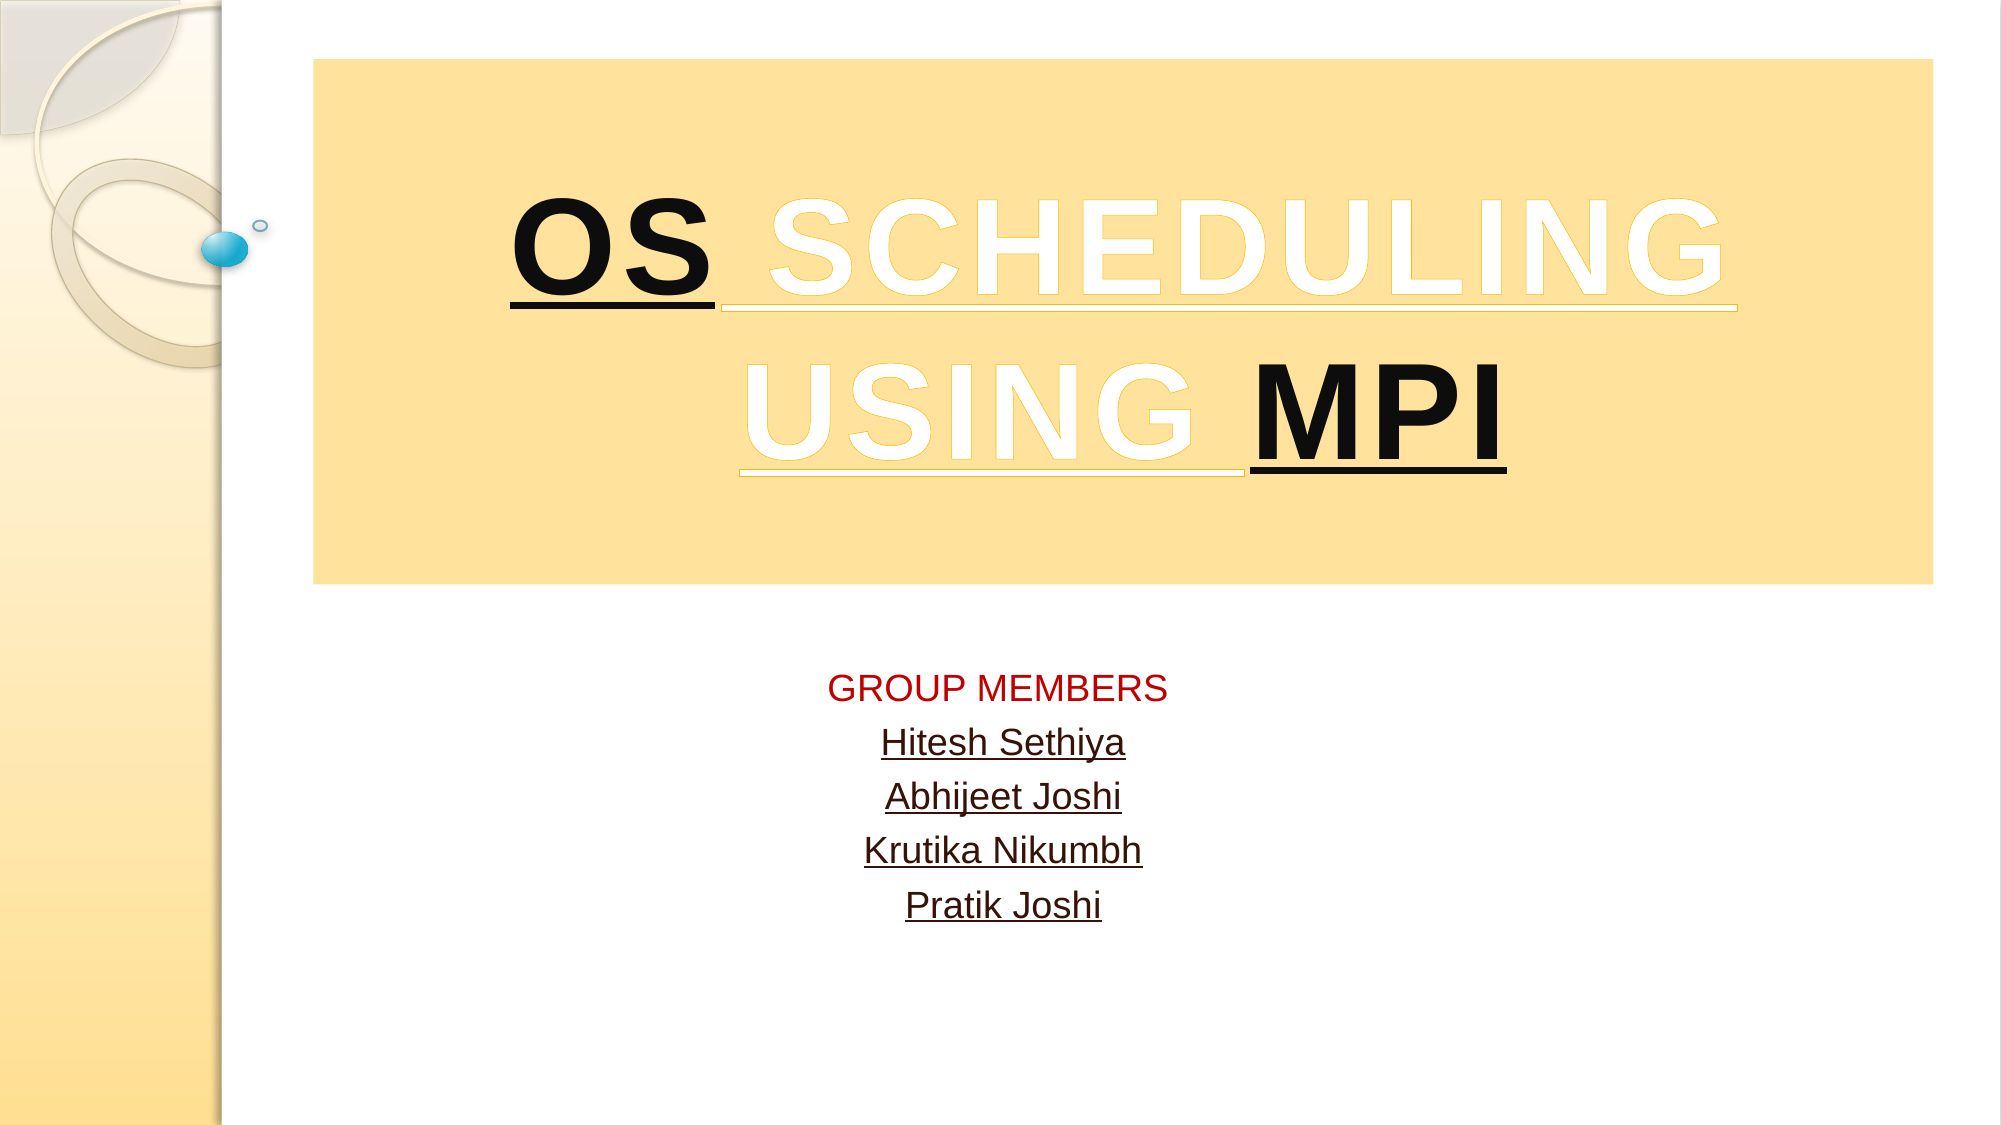

# OS SCHEDULING USING MPI
GROUP MEMBERS
Hitesh Sethiya
Abhijeet Joshi
Krutika Nikumbh
Pratik Joshi